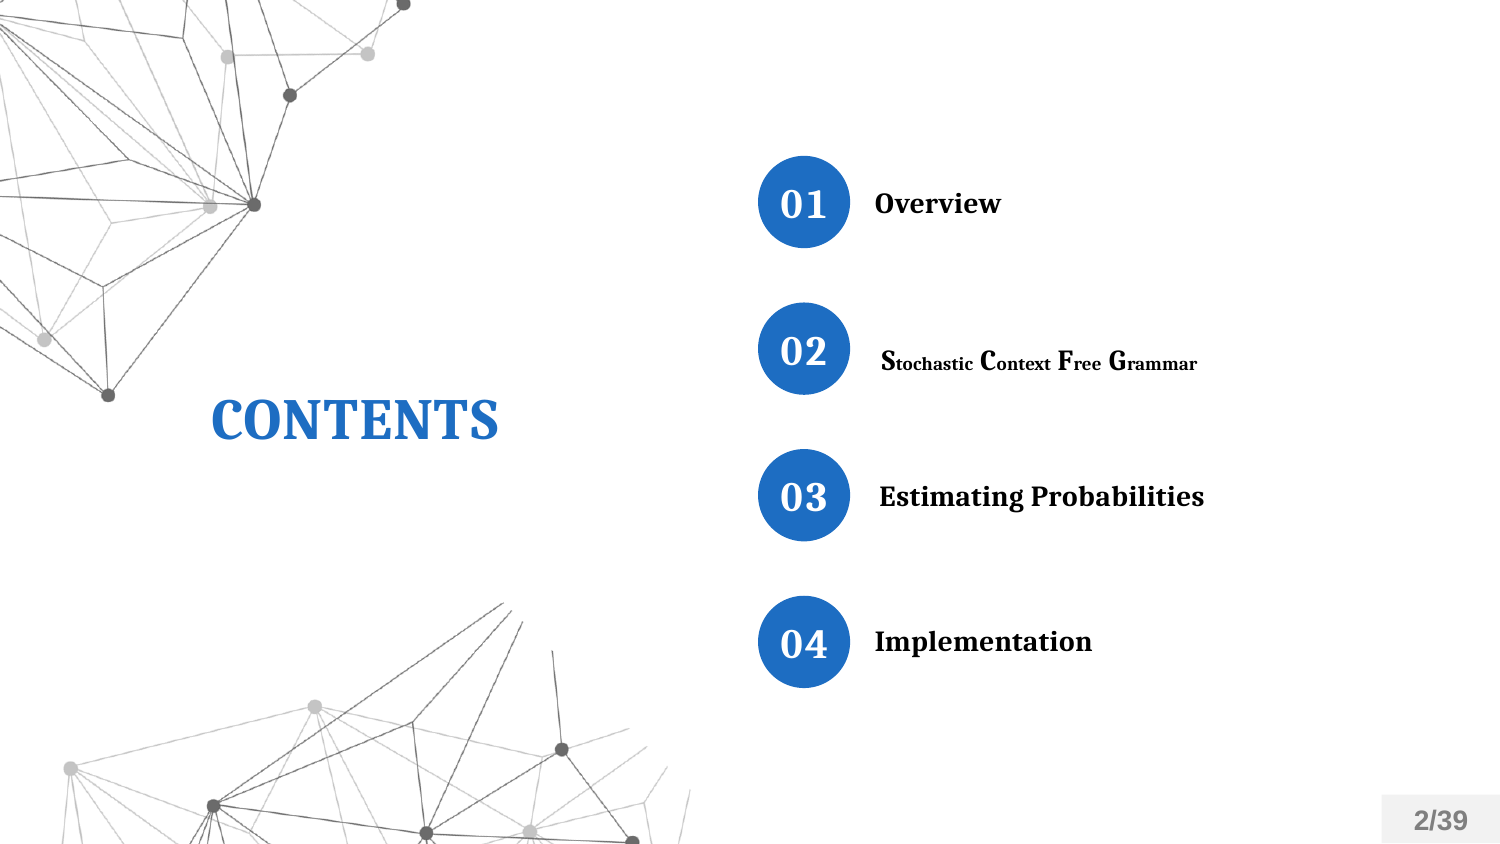

01
Overview
02
Stochastic Context Free Grammar
03
Estimating Probabilities
04
Implementation
CONTENTS
2/39